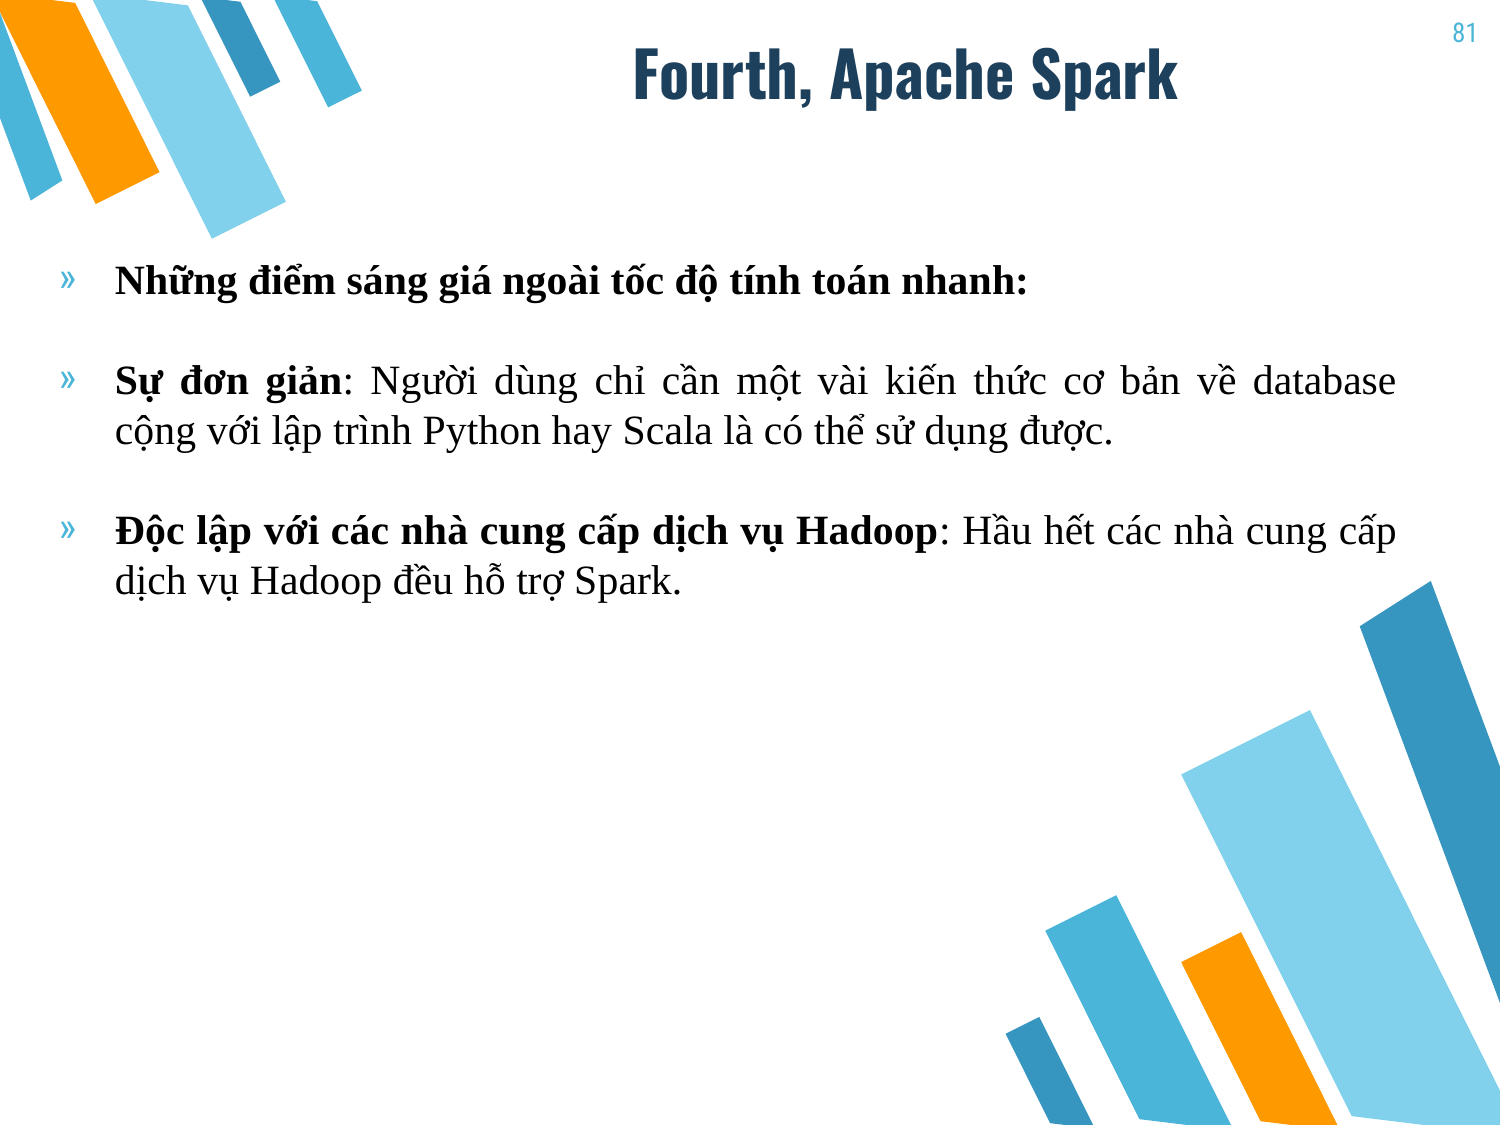

# Fourth, Apache Spark
81
Những điểm sáng giá ngoài tốc độ tính toán nhanh:
Sự đơn giản: Người dùng chỉ cần một vài kiến thức cơ bản về database cộng với lập trình Python hay Scala là có thể sử dụng được.
Độc lập với các nhà cung cấp dịch vụ Hadoop: Hầu hết các nhà cung cấp dịch vụ Hadoop đều hỗ trợ Spark.